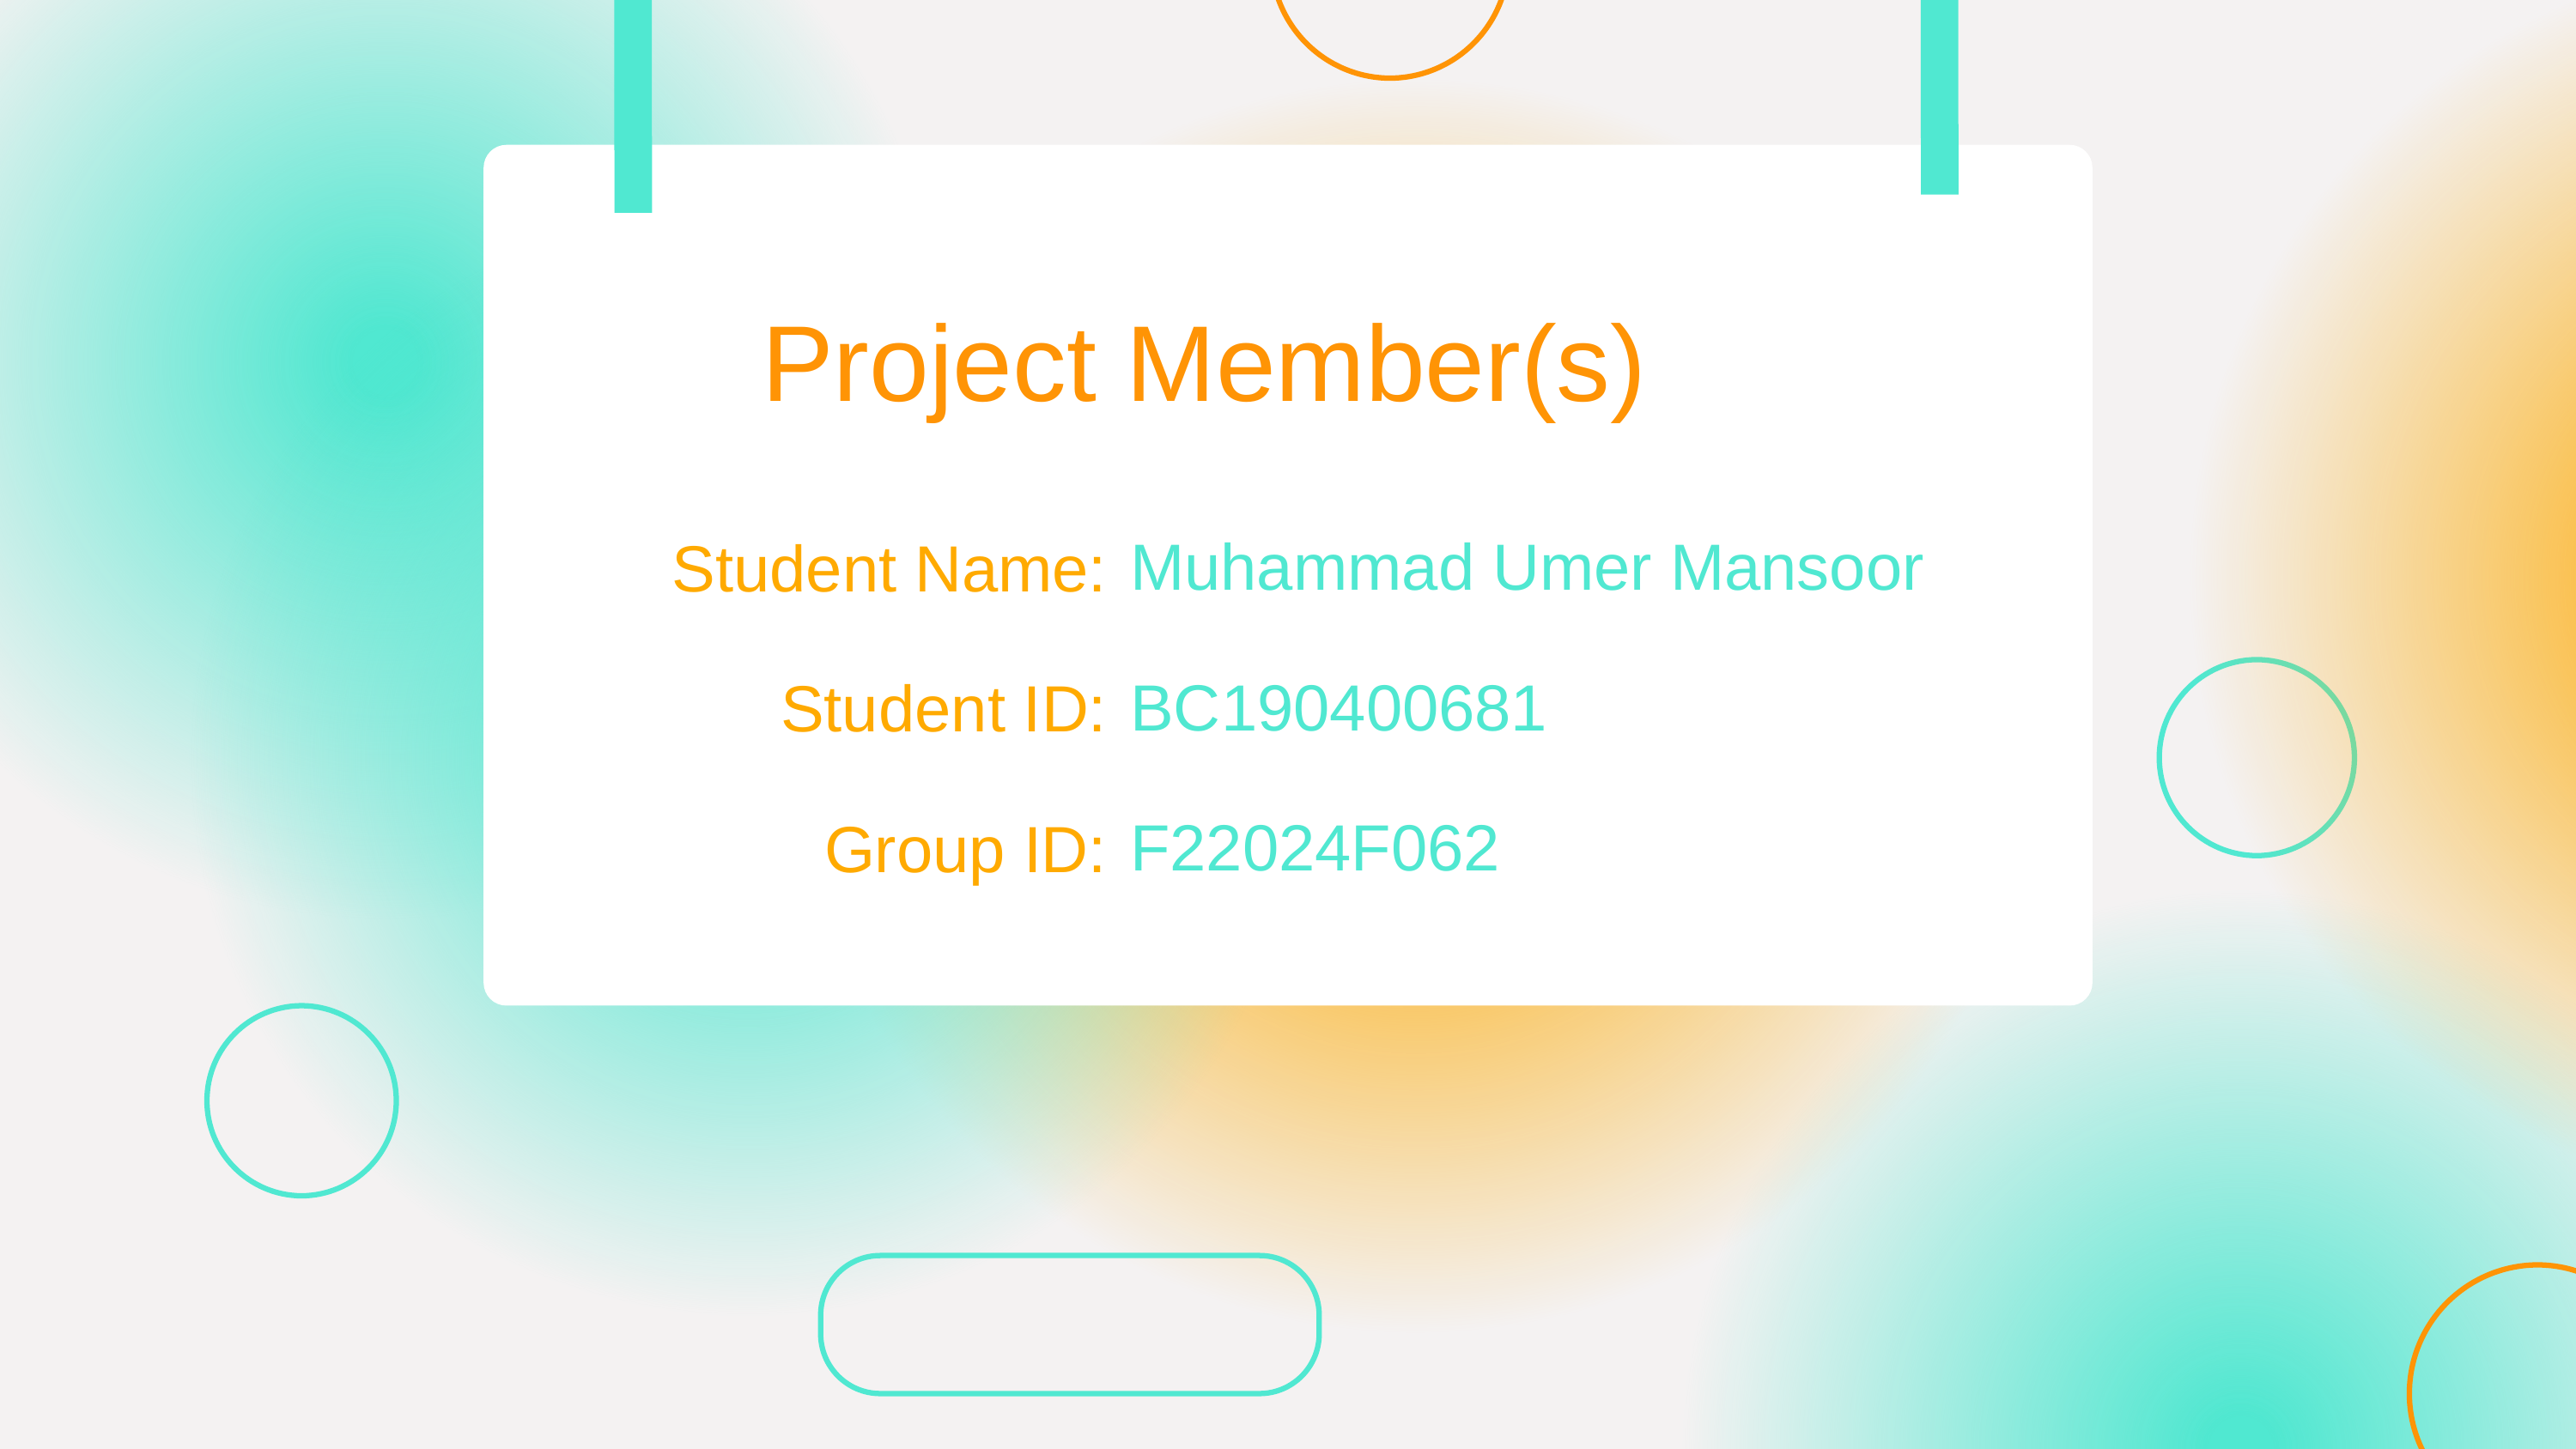

Project Member(s)

Muhammad Umer Mansoor
BC190400681
F22024F062
Student Name: Student ID:
Group ID: